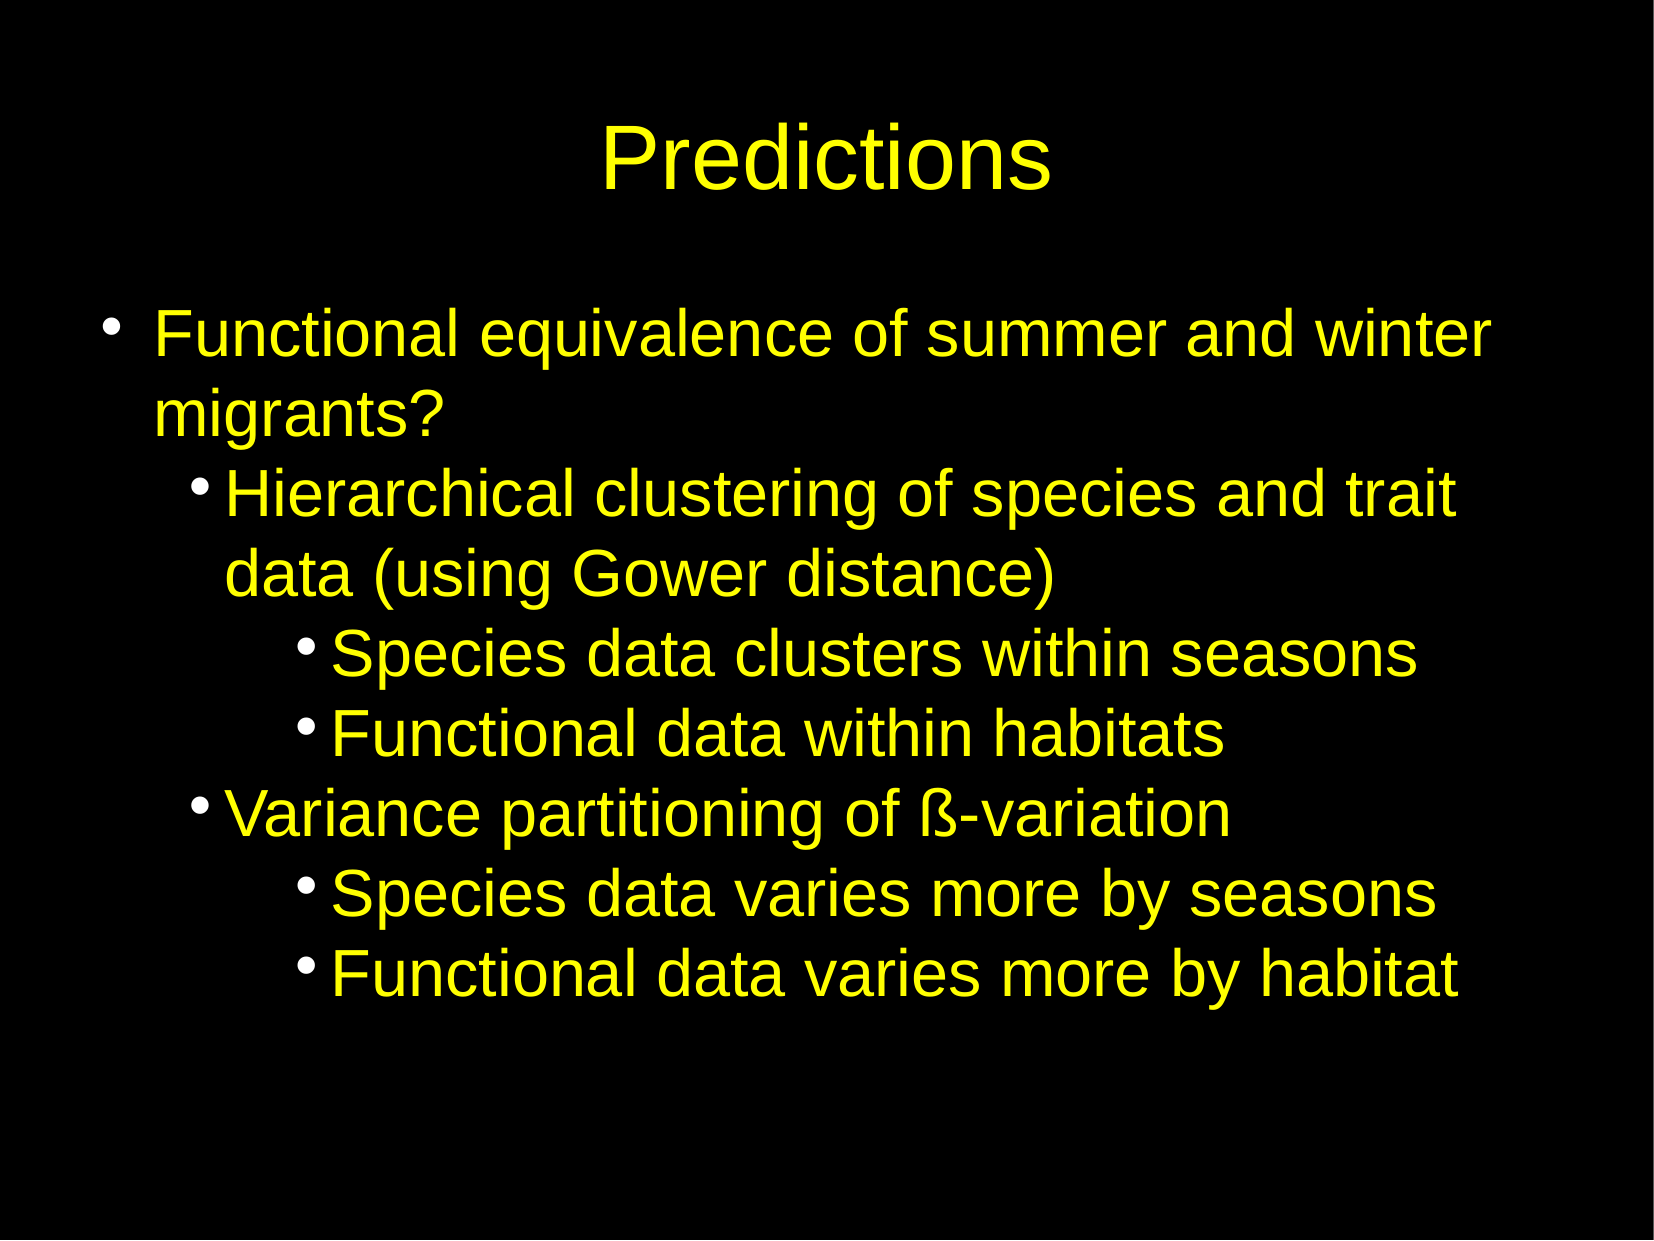

Predictions
Functional equivalence of summer and winter migrants?
Hierarchical clustering of species and trait data (using Gower distance)
Species data clusters within seasons
Functional data within habitats
Variance partitioning of ß-variation
Species data varies more by seasons
Functional data varies more by habitat